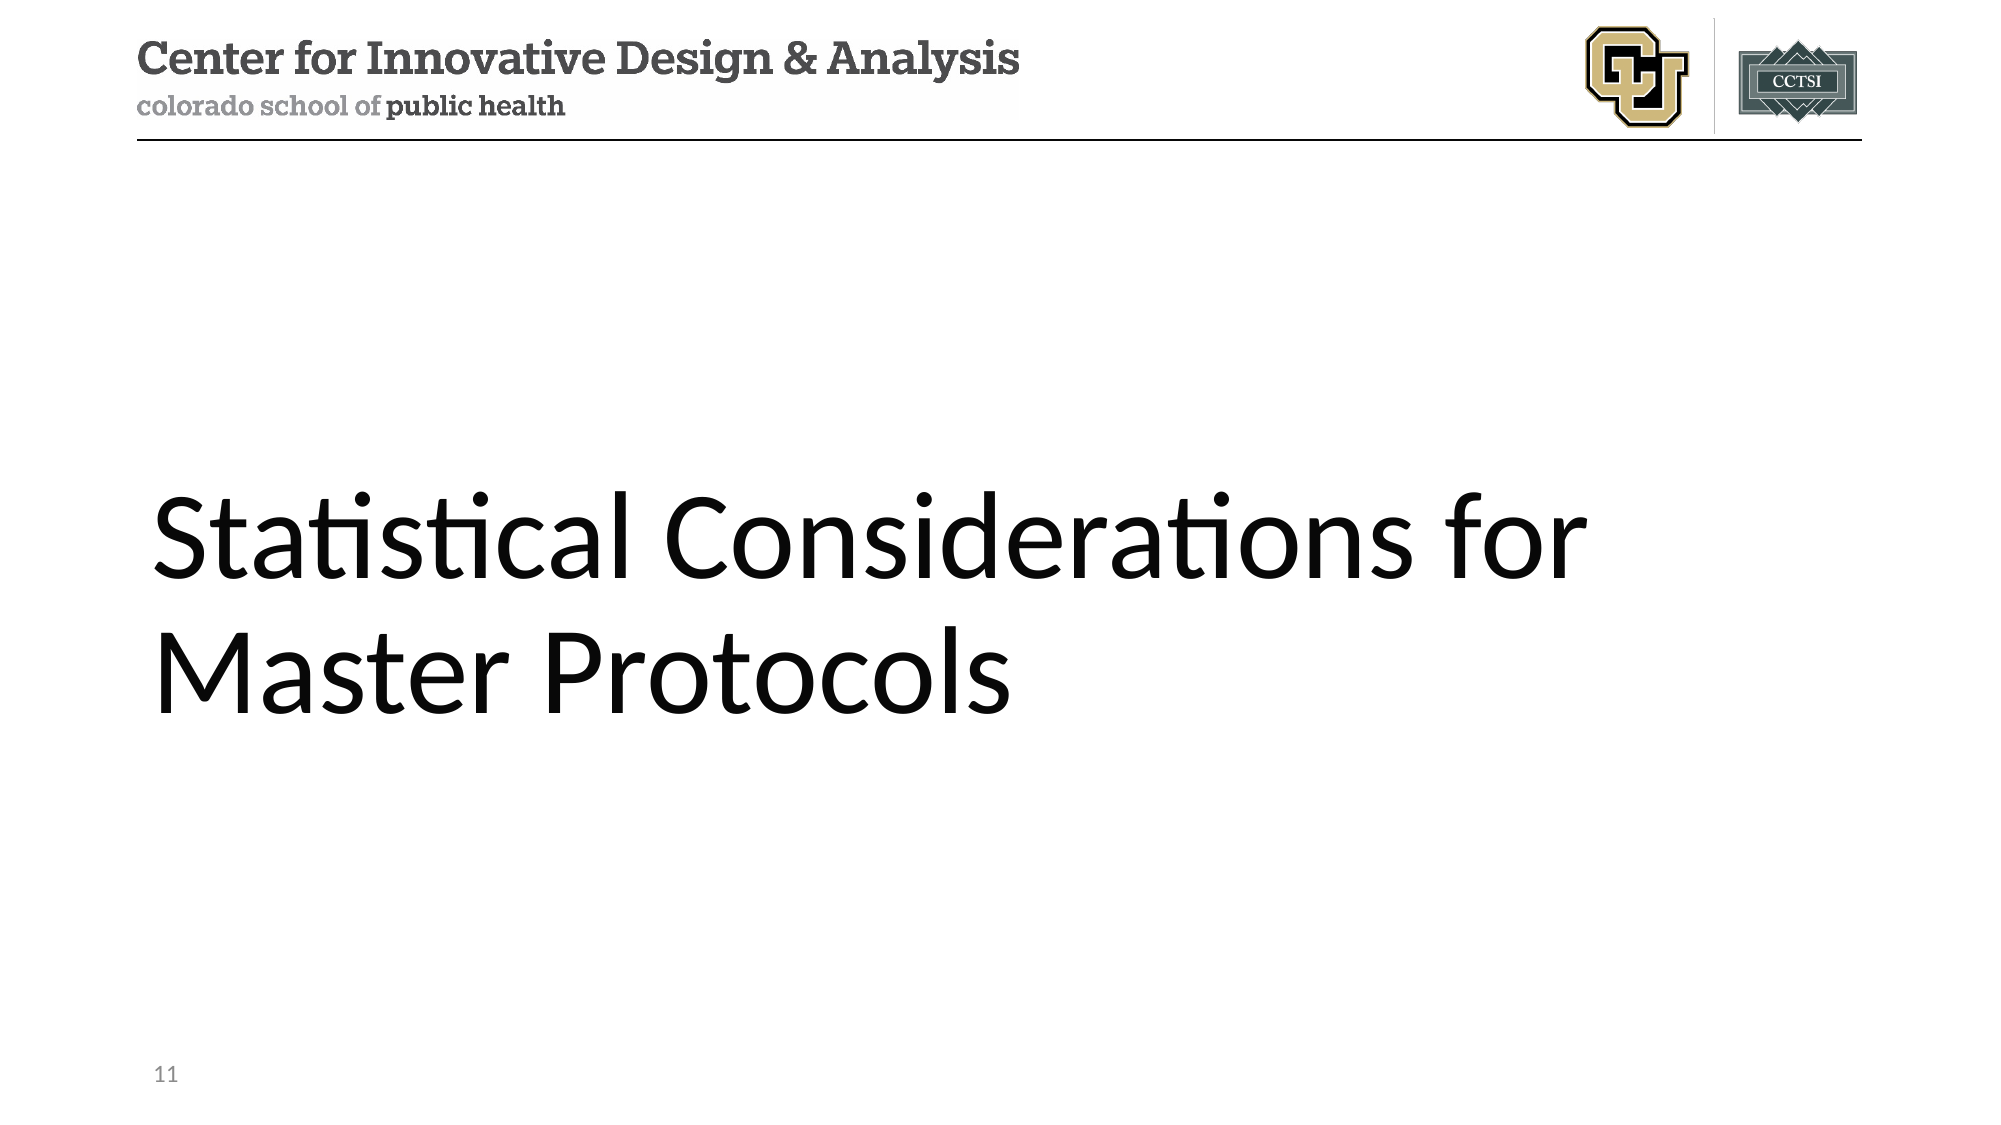

# Statistical Considerations for Master Protocols

11